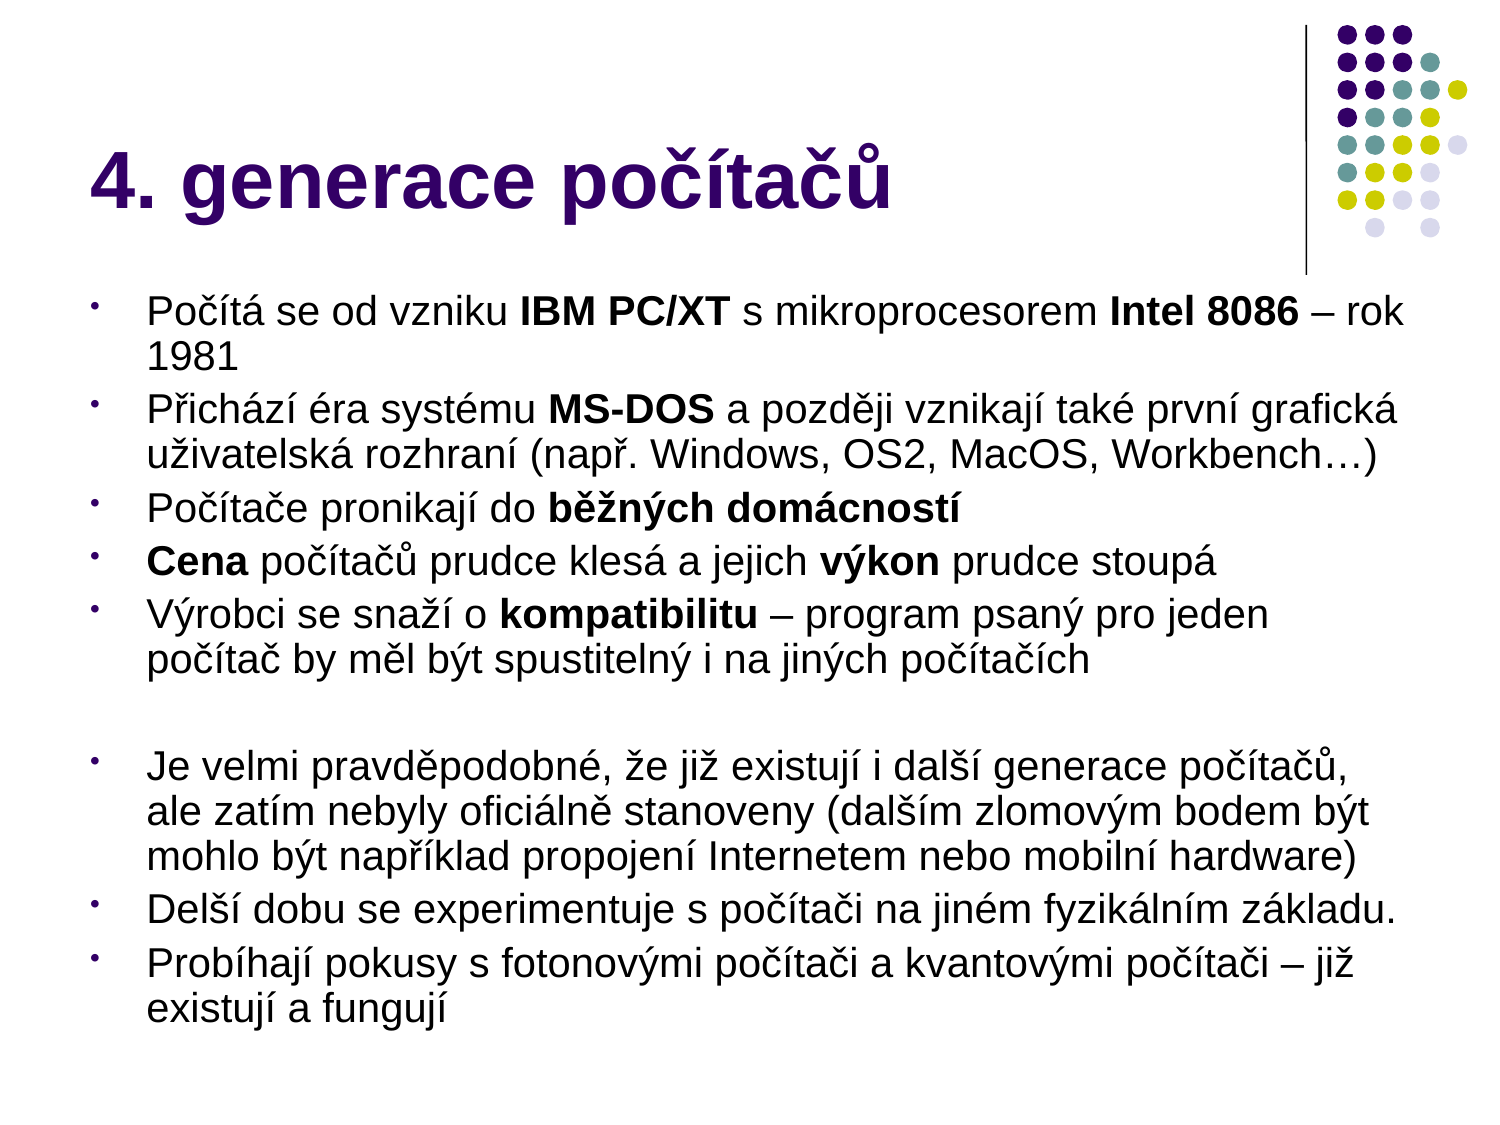

# 4. generace počítačů
Počítá se od vzniku IBM PC/XT s mikroprocesorem Intel 8086 – rok 1981
Přichází éra systému MS-DOS a později vznikají také první grafická uživatelská rozhraní (např. Windows, OS2, MacOS, Workbench…)
Počítače pronikají do běžných domácností
Cena počítačů prudce klesá a jejich výkon prudce stoupá
Výrobci se snaží o kompatibilitu – program psaný pro jeden počítač by měl být spustitelný i na jiných počítačích

Je velmi pravděpodobné, že již existují i další generace počítačů, ale zatím nebyly oficiálně stanoveny (dalším zlomovým bodem být mohlo být například propojení Internetem nebo mobilní hardware)
Delší dobu se experimentuje s počítači na jiném fyzikálním základu.
Probíhají pokusy s fotonovými počítači a kvantovými počítači – již existují a fungují